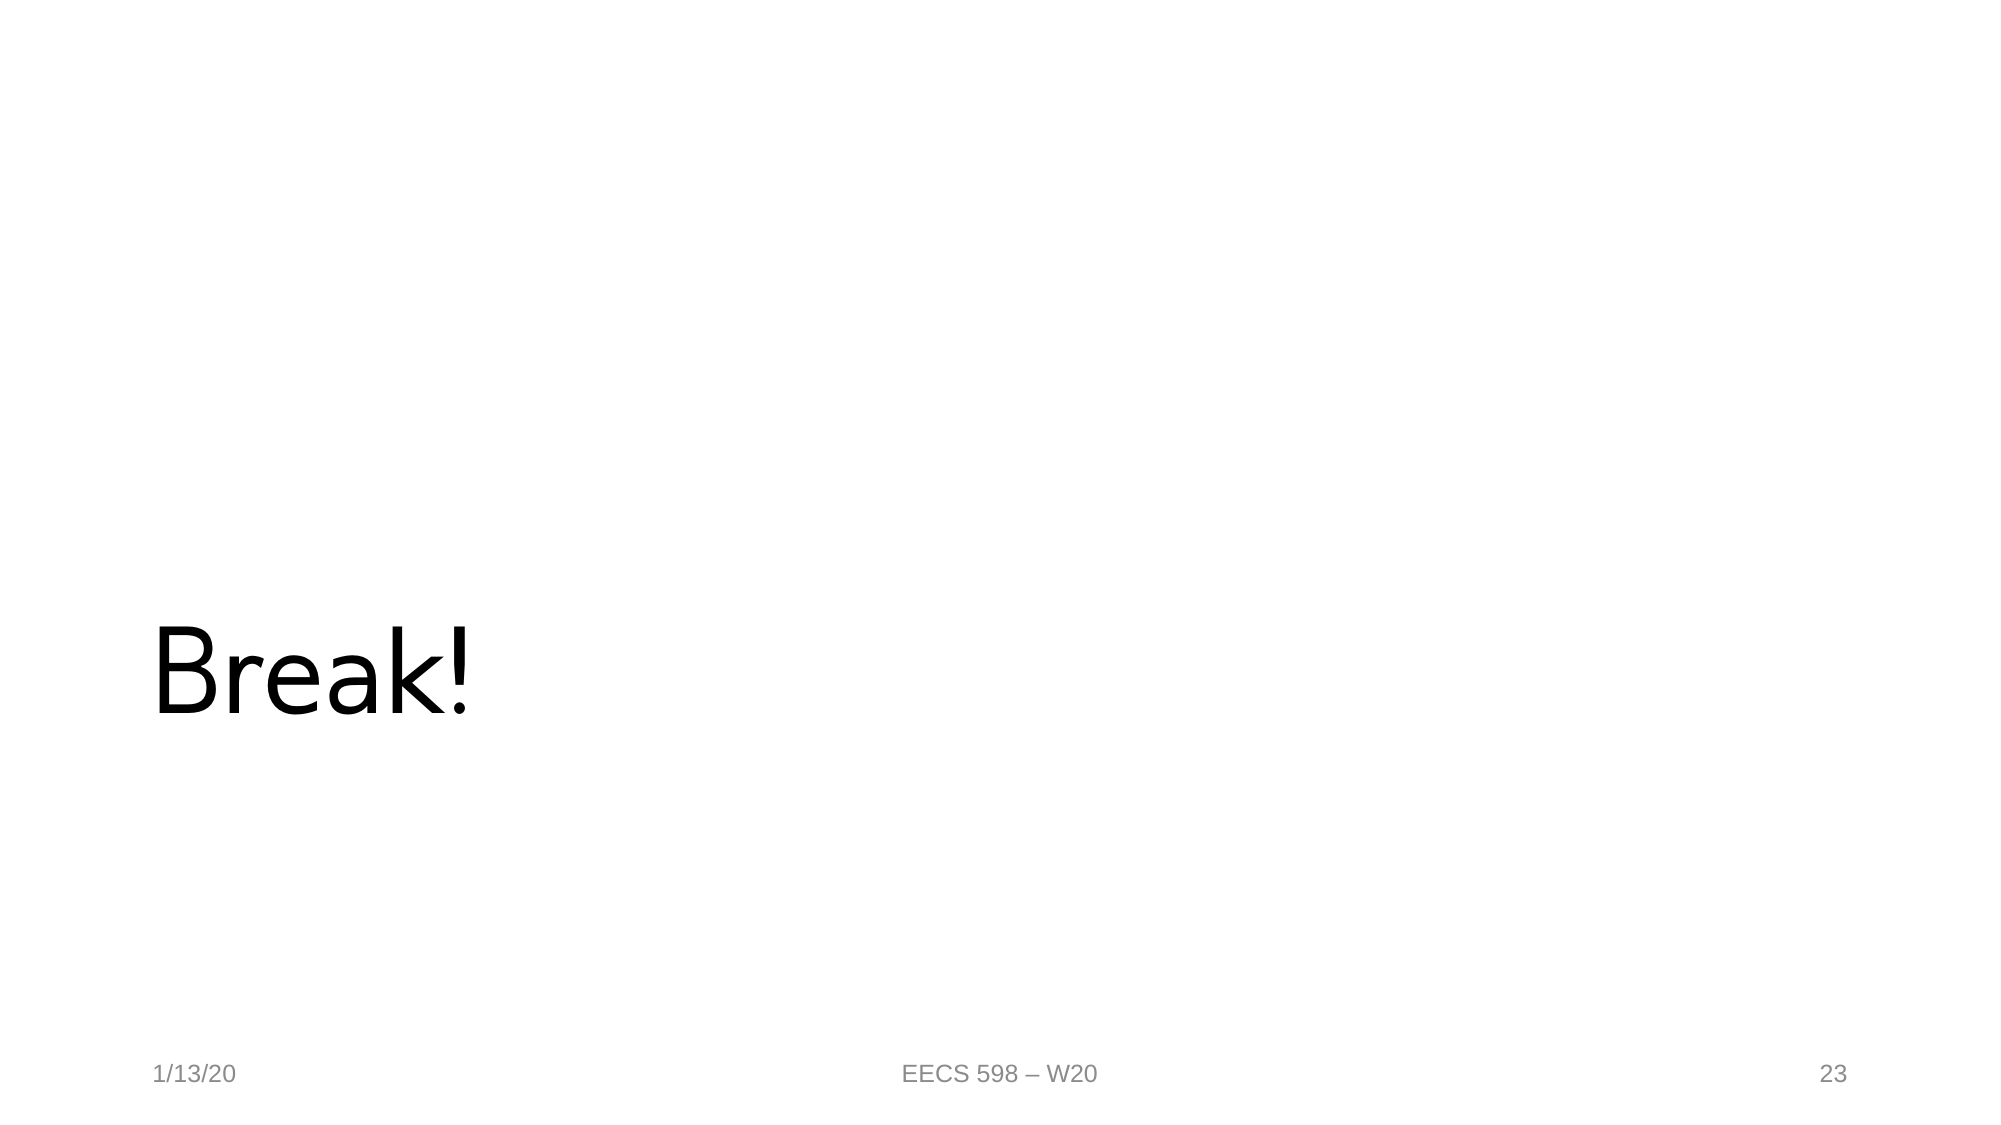

# Break!
1/13/20
EECS 598 – W20
23